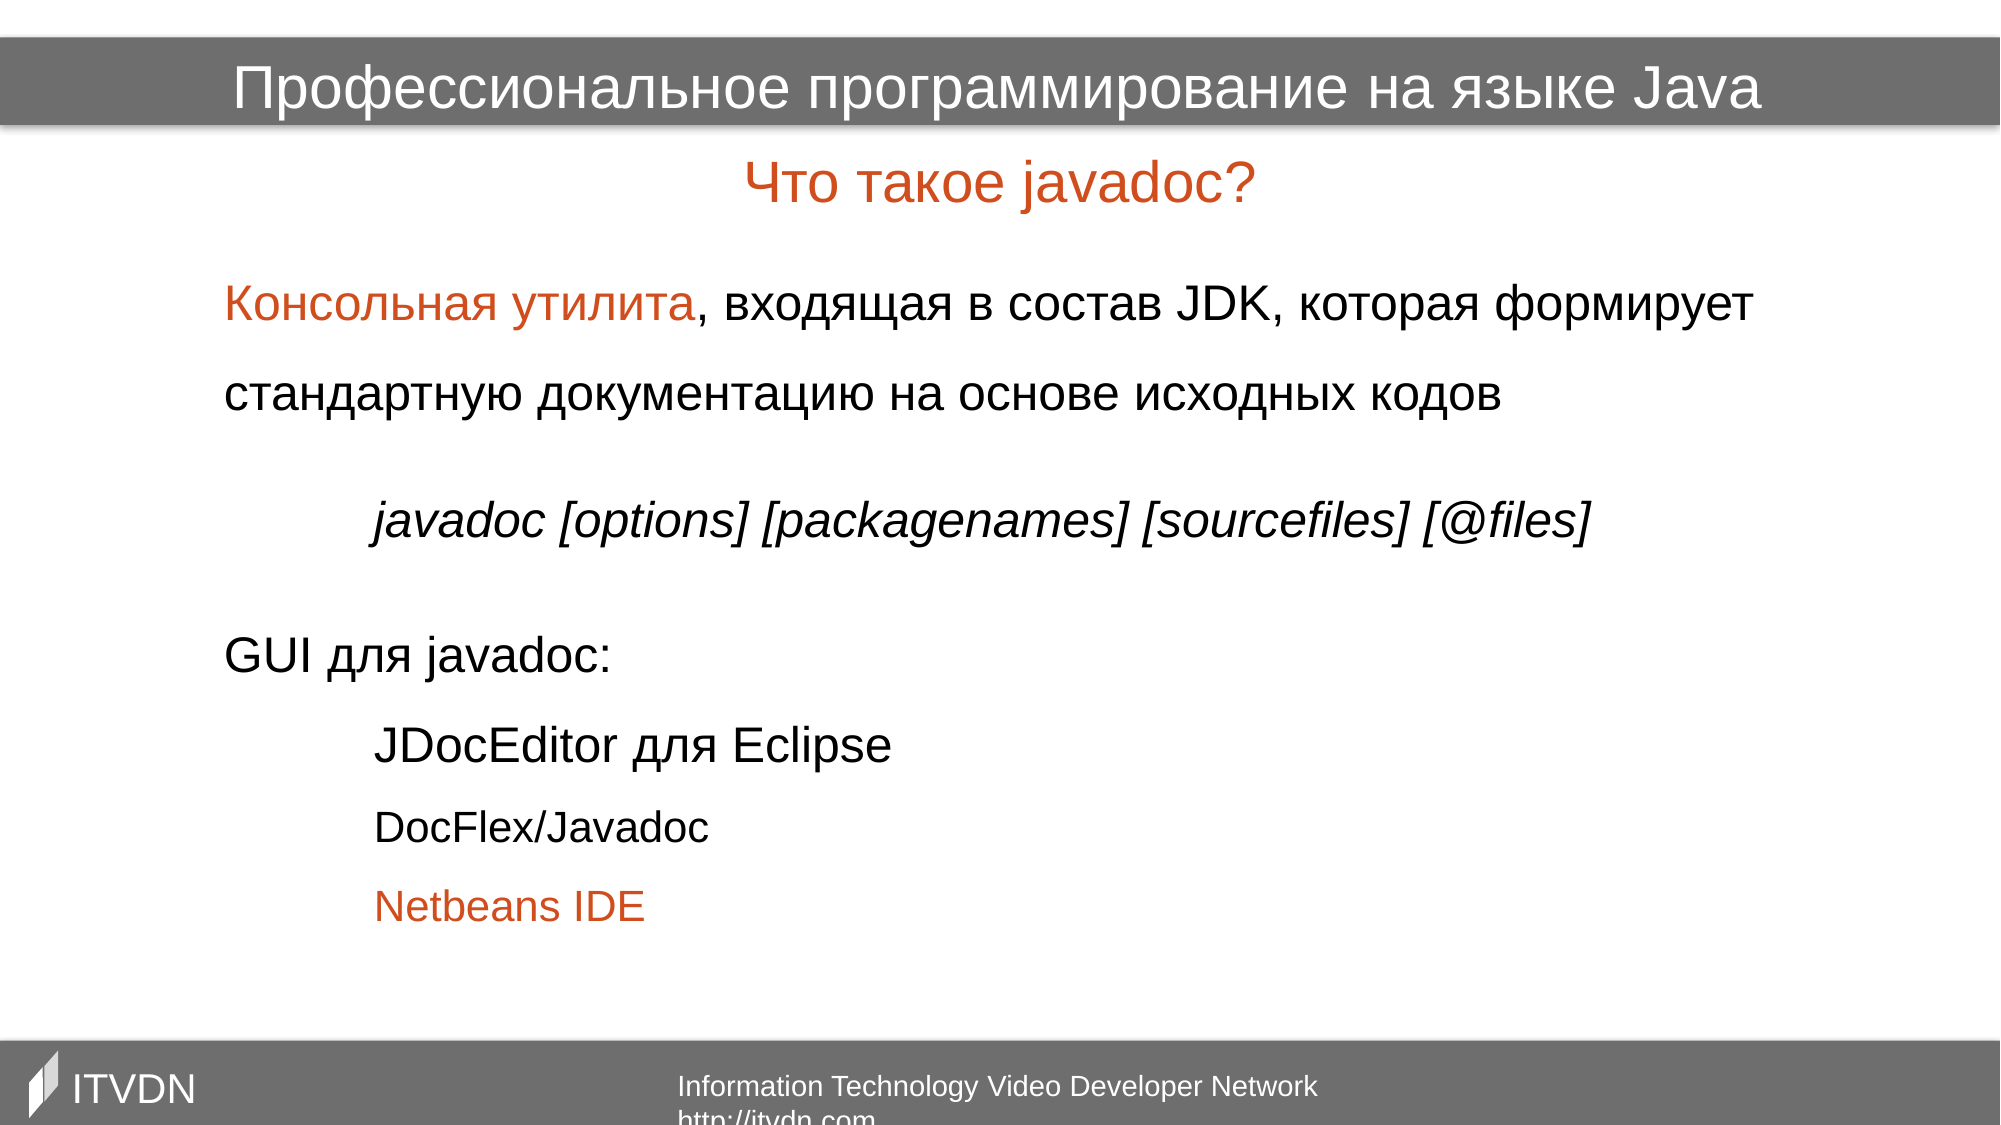

Профессиональное программирование на языке Java
Что такое javadoc?
Консольная утилита, входящая в состав JDK, которая формирует стандартную документацию на основе исходных кодов

	javadoc [options] [packagenames] [sourcefiles] [@files]

GUI для javadoc:
	JDocEditor для Eclipse
	DocFlex/Javadoc
	Netbeans IDE

ITVDN
Information Technology Video Developer Network                                                       http://itvdn.com